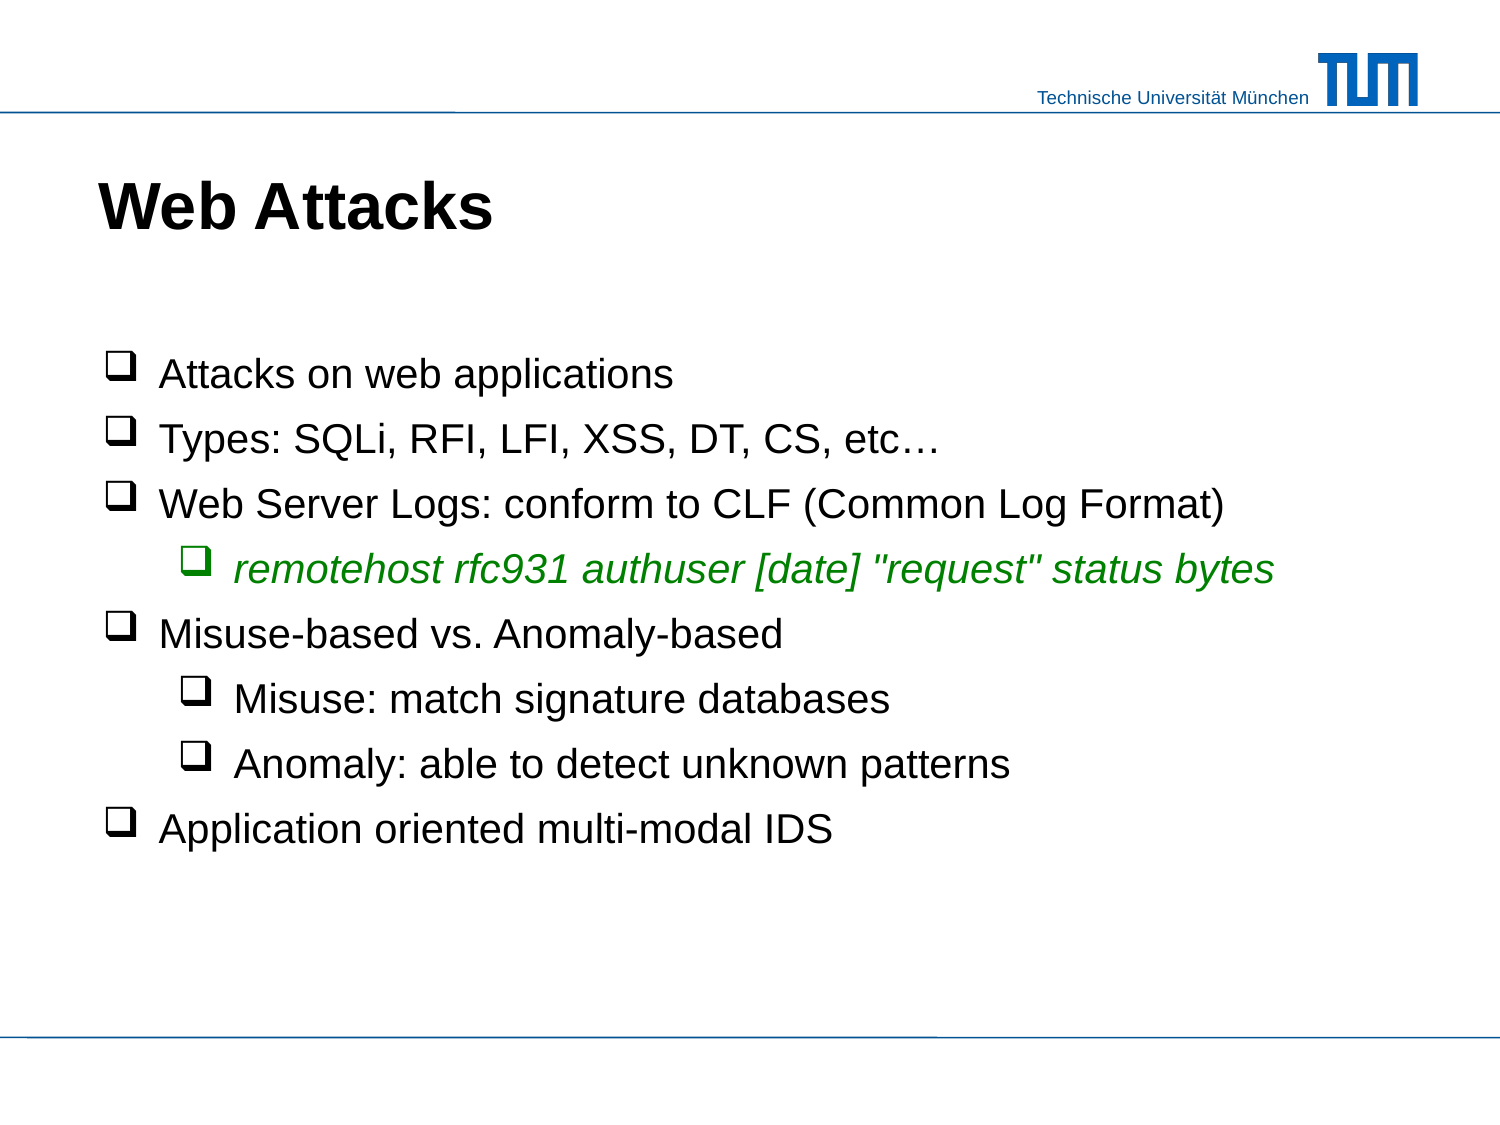

# Web Attacks
Attacks on web applications
Types: SQLi, RFI, LFI, XSS, DT, CS, etc…
Web Server Logs: conform to CLF (Common Log Format)
remotehost rfc931 authuser [date] "request" status bytes
Misuse-based vs. Anomaly-based
Misuse: match signature databases
Anomaly: able to detect unknown patterns
Application oriented multi-modal IDS